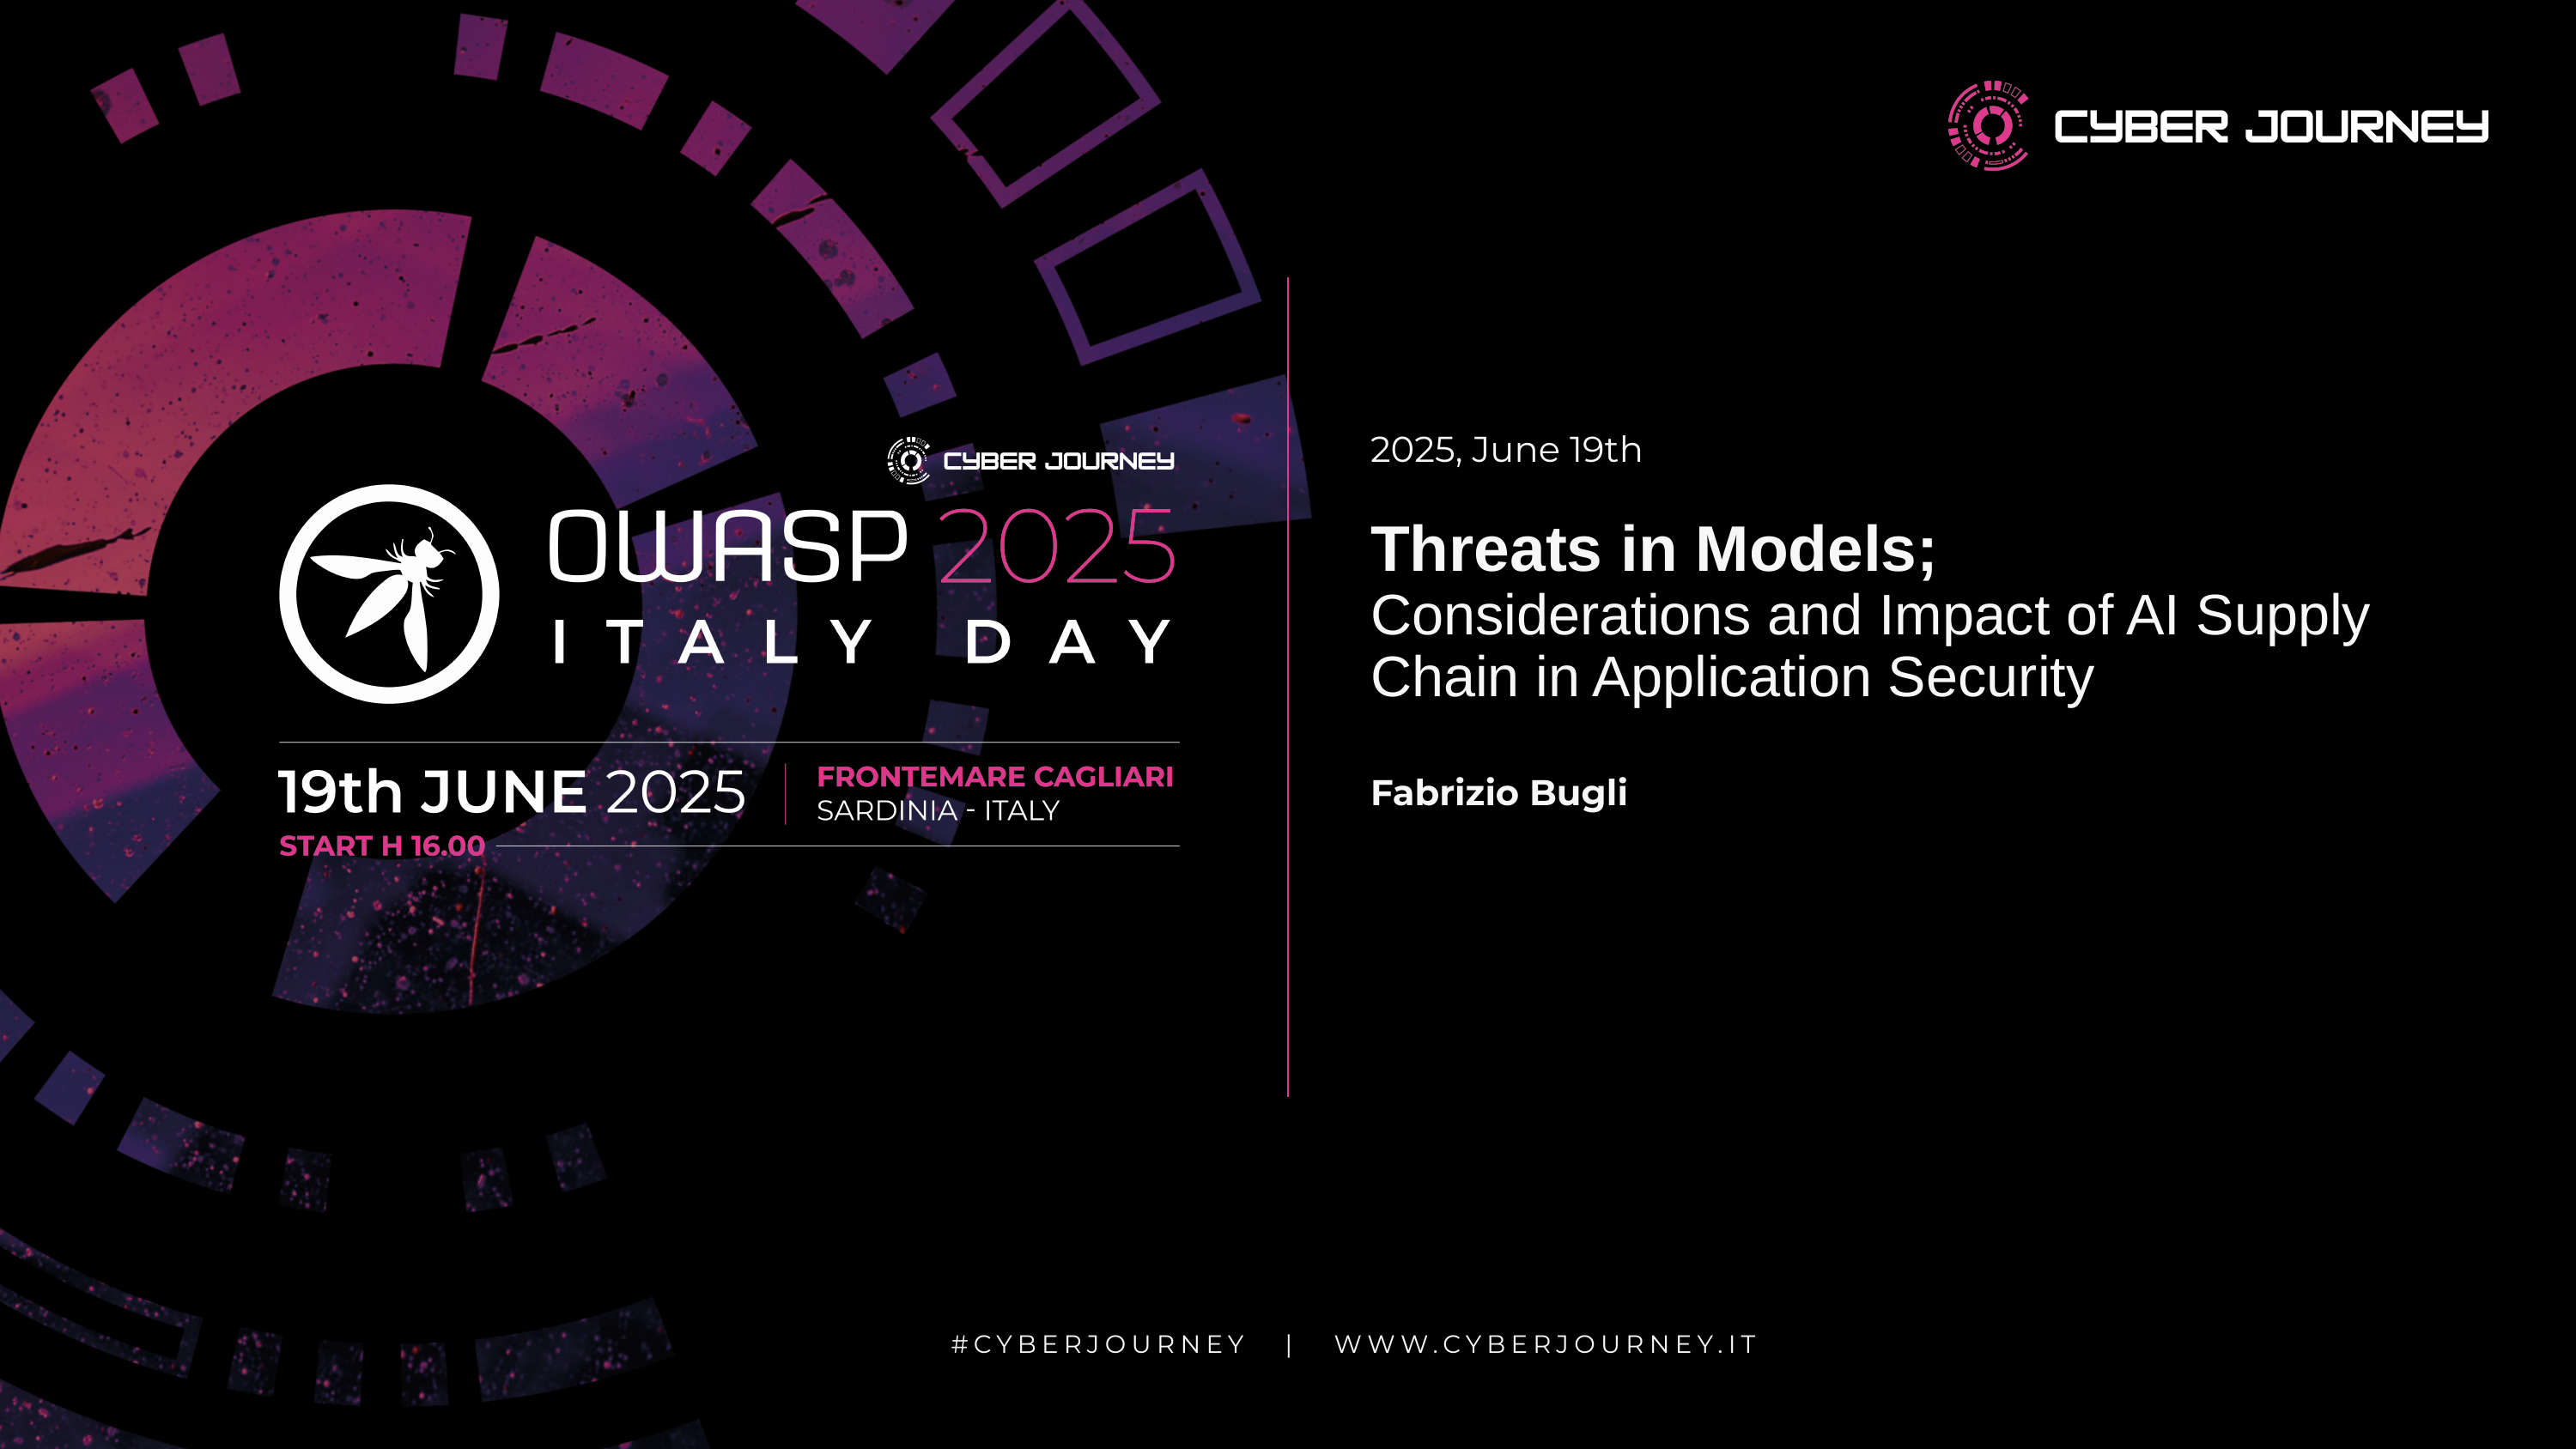

2025, June 19th
# Threats in Models; Considerations and Impact of AI Supply Chain in Application Security
Fabrizio Bugli